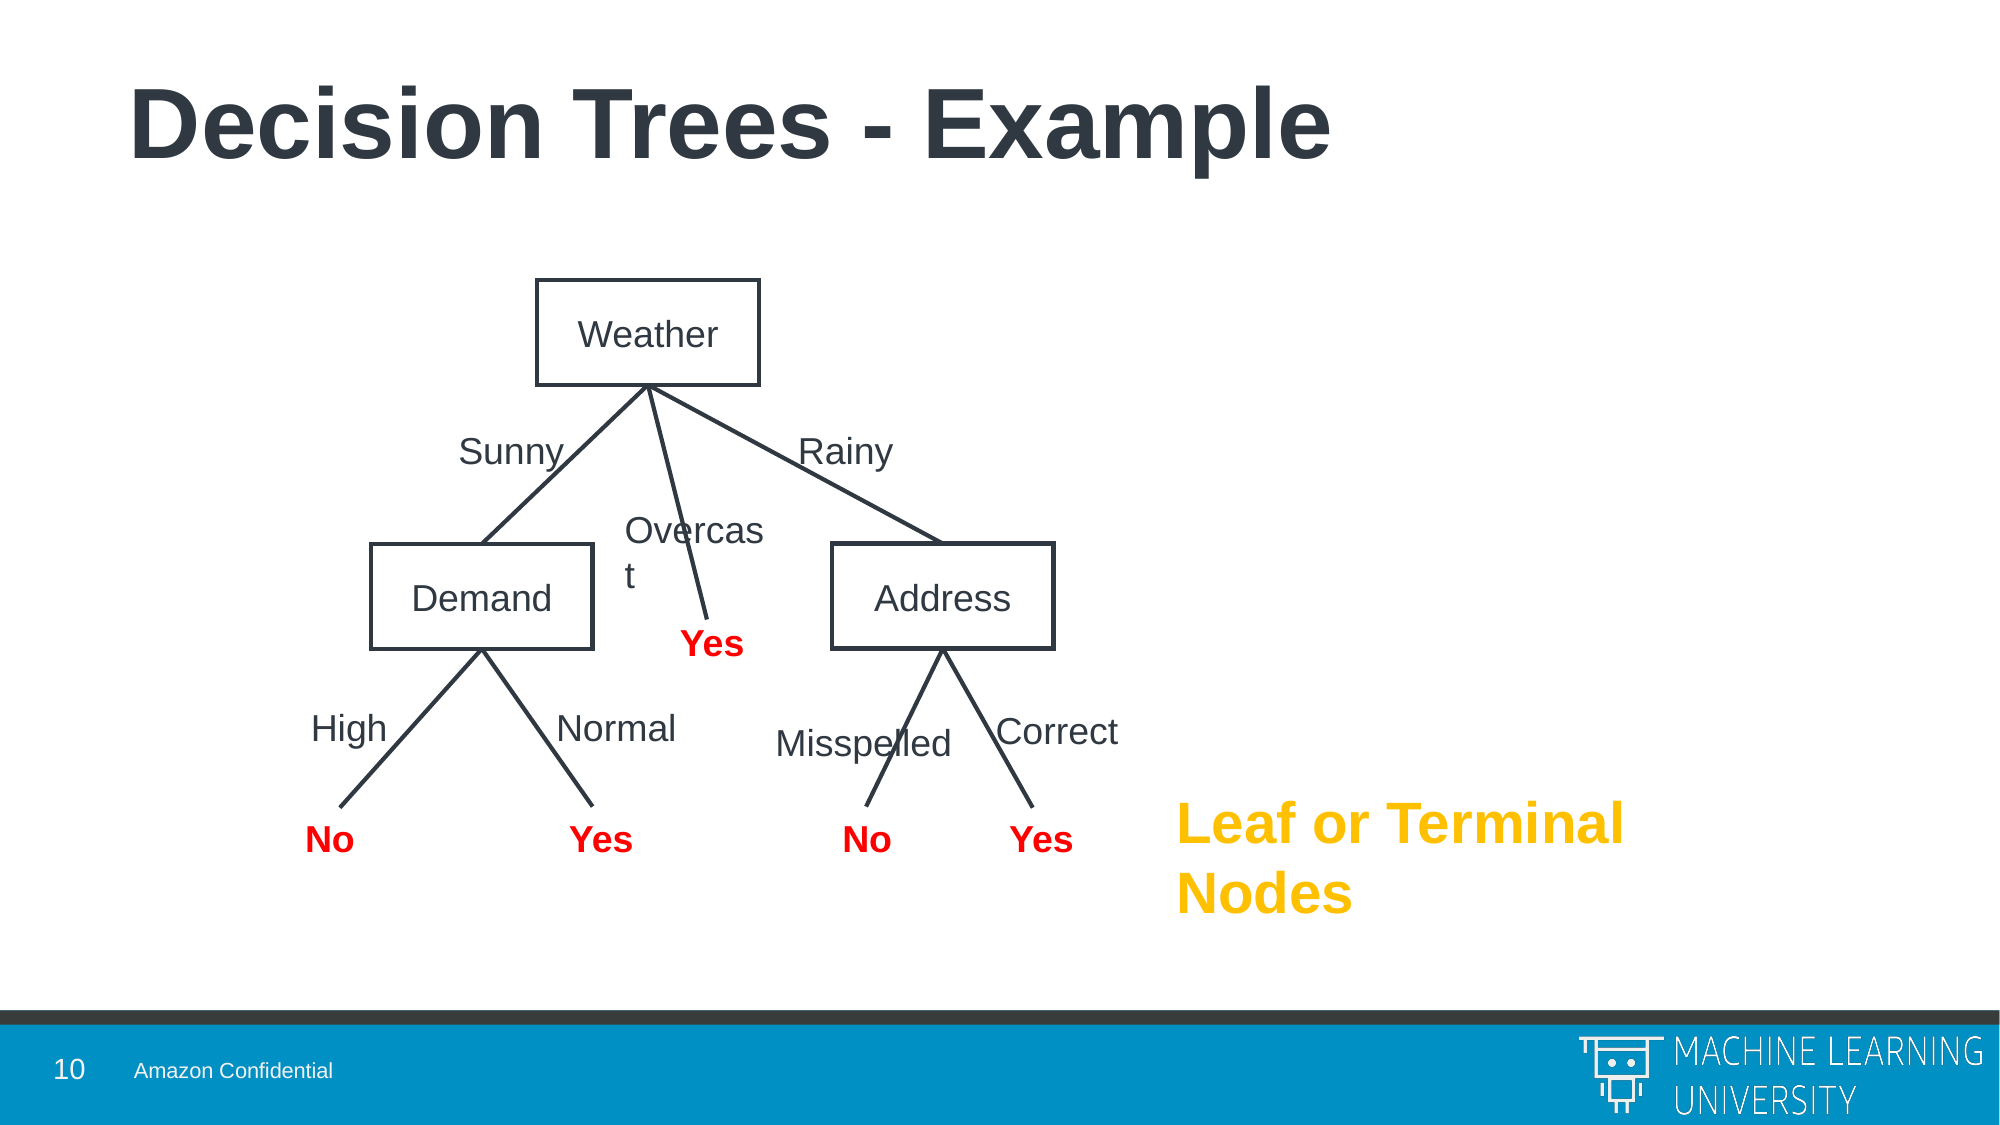

# Decision Trees - Example
Weather
Sunny
Rainy
Overcast
Address
Demand
Yes
High
Normal
Correct
Misspelled
Leaf or Terminal Nodes
No
Yes
No
Yes